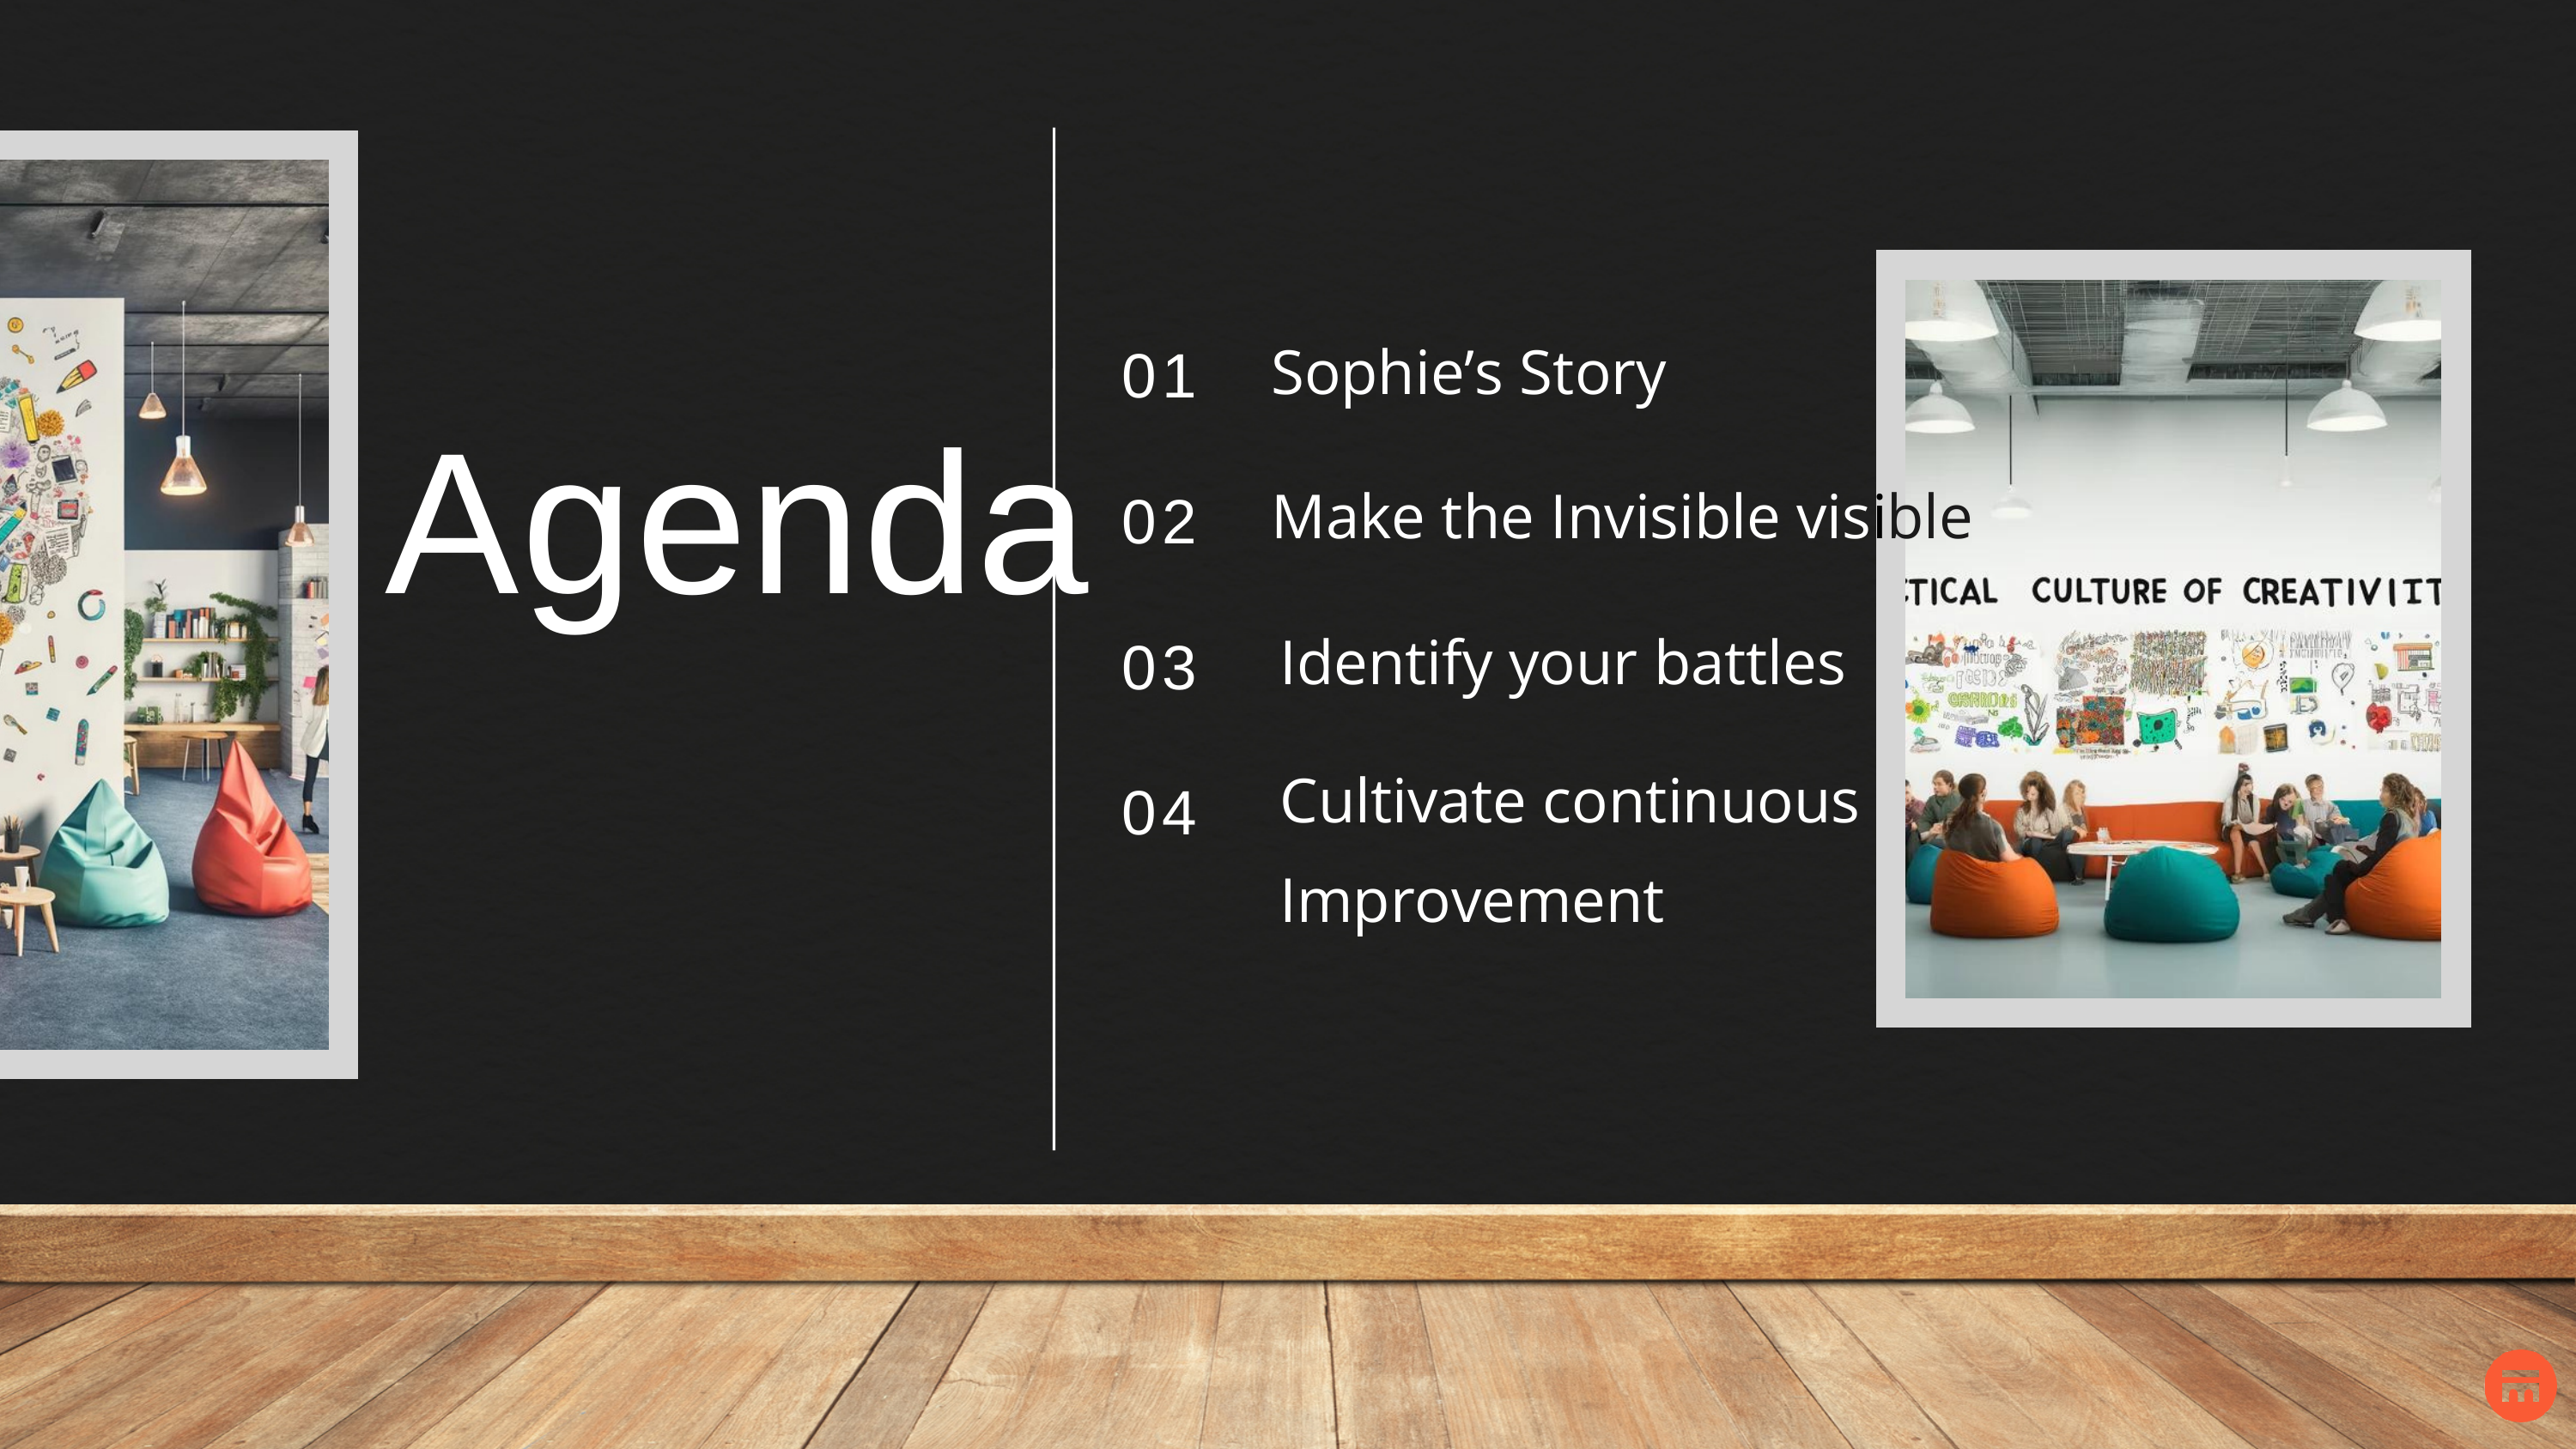

01
02
03
04
Sophie’s Story
Make the Invisible visible
Agenda
Identify your battles
Cultivate continuous Improvement